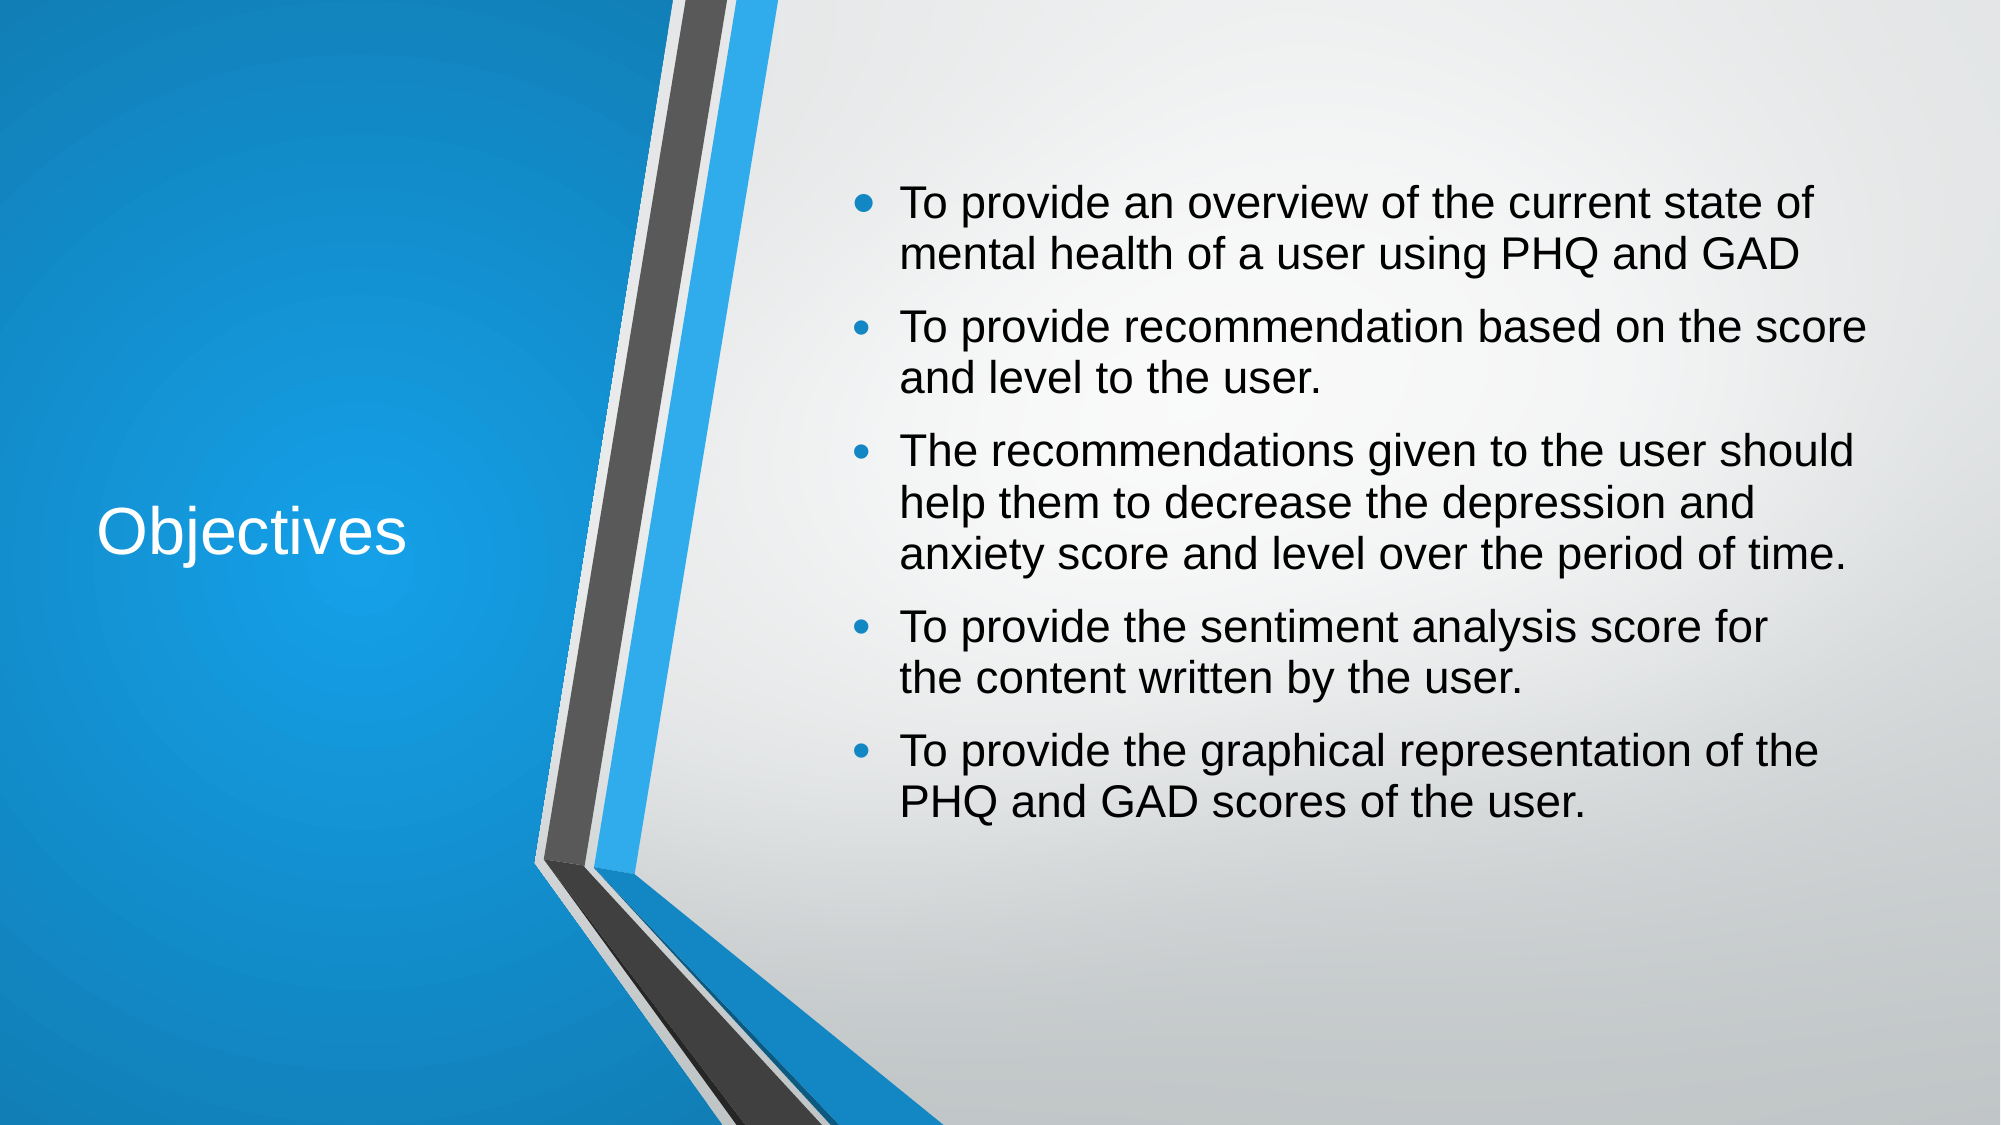

# Objectives
To provide an overview of the current state of mental health of a user using PHQ and GAD
To provide recommendation based on the score and level to the user.
The recommendations given to the user should help them to decrease the depression and anxiety score and level over the period of time.
To provide the sentiment analysis score for the content written by the user.
To provide the graphical representation of the PHQ and GAD scores of the user.